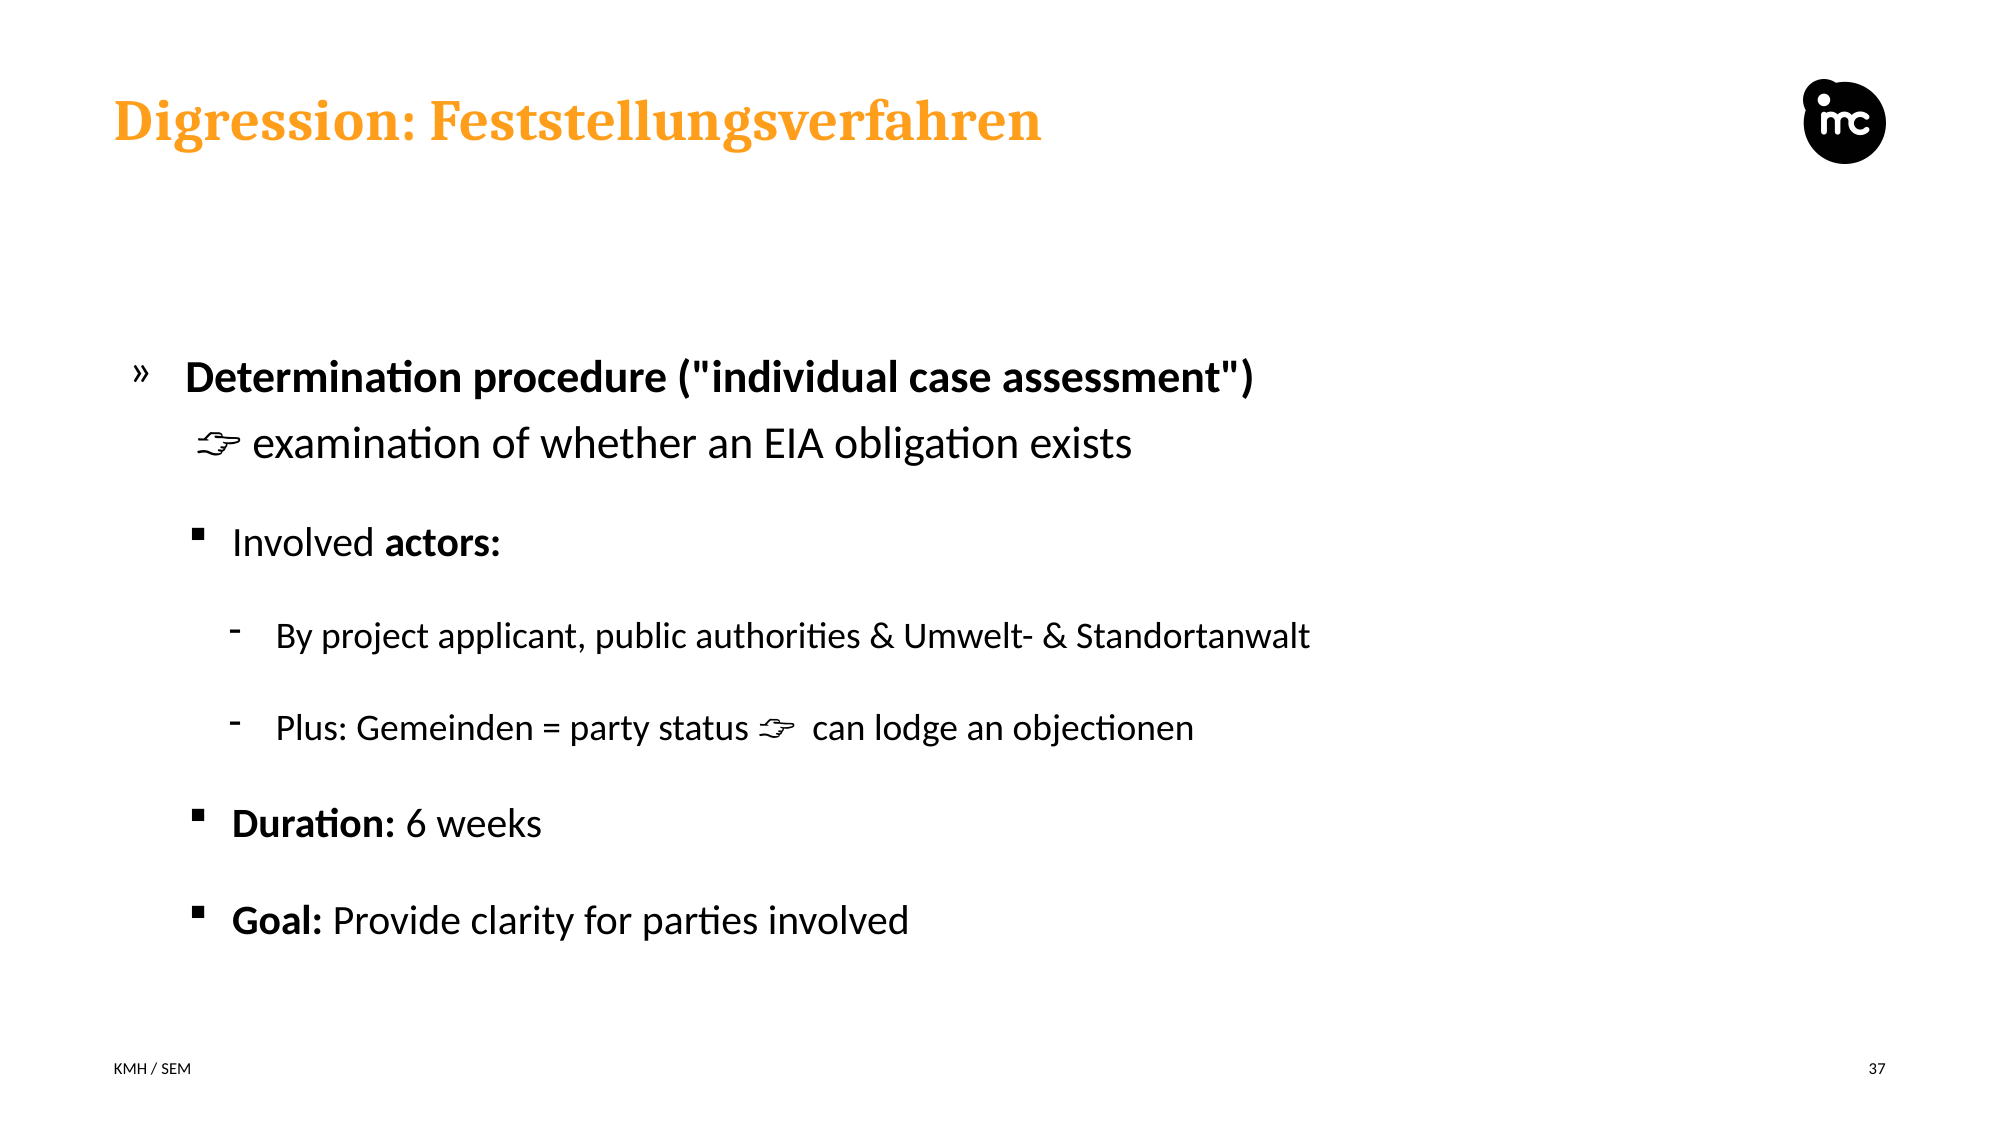

# Digression: Feststellungsverfahren
Determination procedure ("individual case assessment")
 👉 examination of whether an EIA obligation exists
Involved actors:
By project applicant, public authorities & Umwelt- & Standortanwalt
Plus: Gemeinden = party status 👉  can lodge an objectionen
Duration: 6 weeks
Goal: Provide clarity for parties involved
KMH / SEM

37